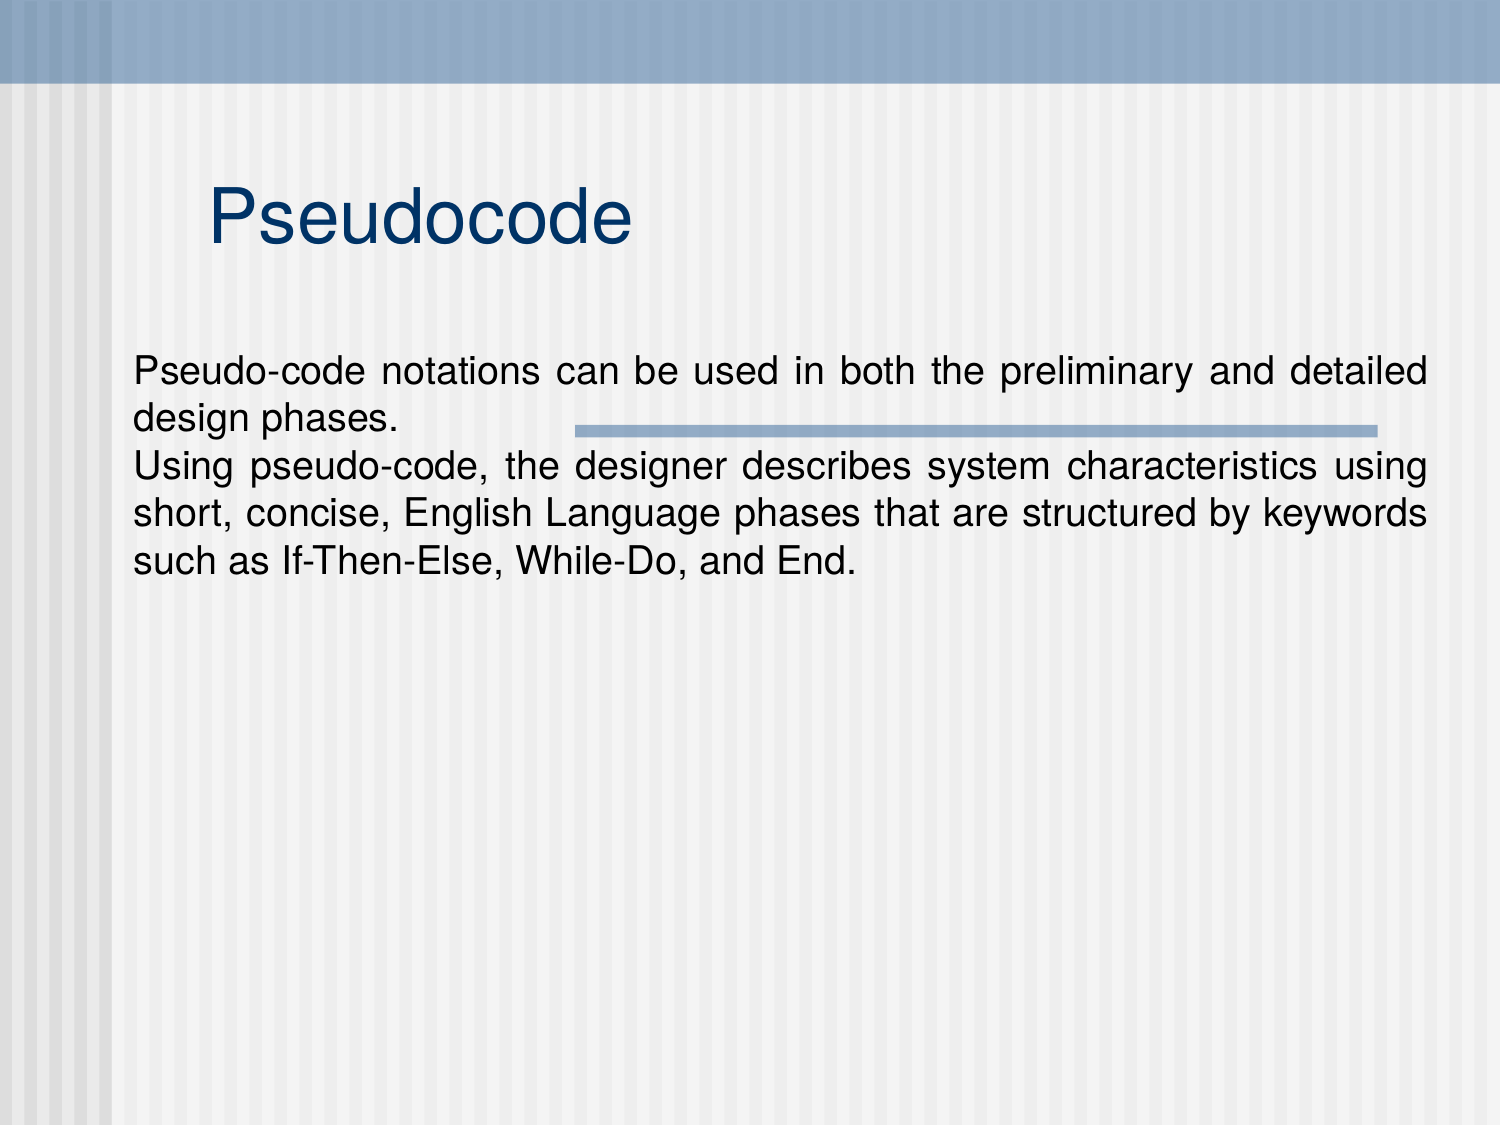

# Pseudocode
Pseudo-code notations can be used in both the preliminary and detailed design phases.
Using pseudo-code, the designer describes system characteristics using short, concise, English Language phases that are structured by keywords such as If-Then-Else, While-Do, and End.
103